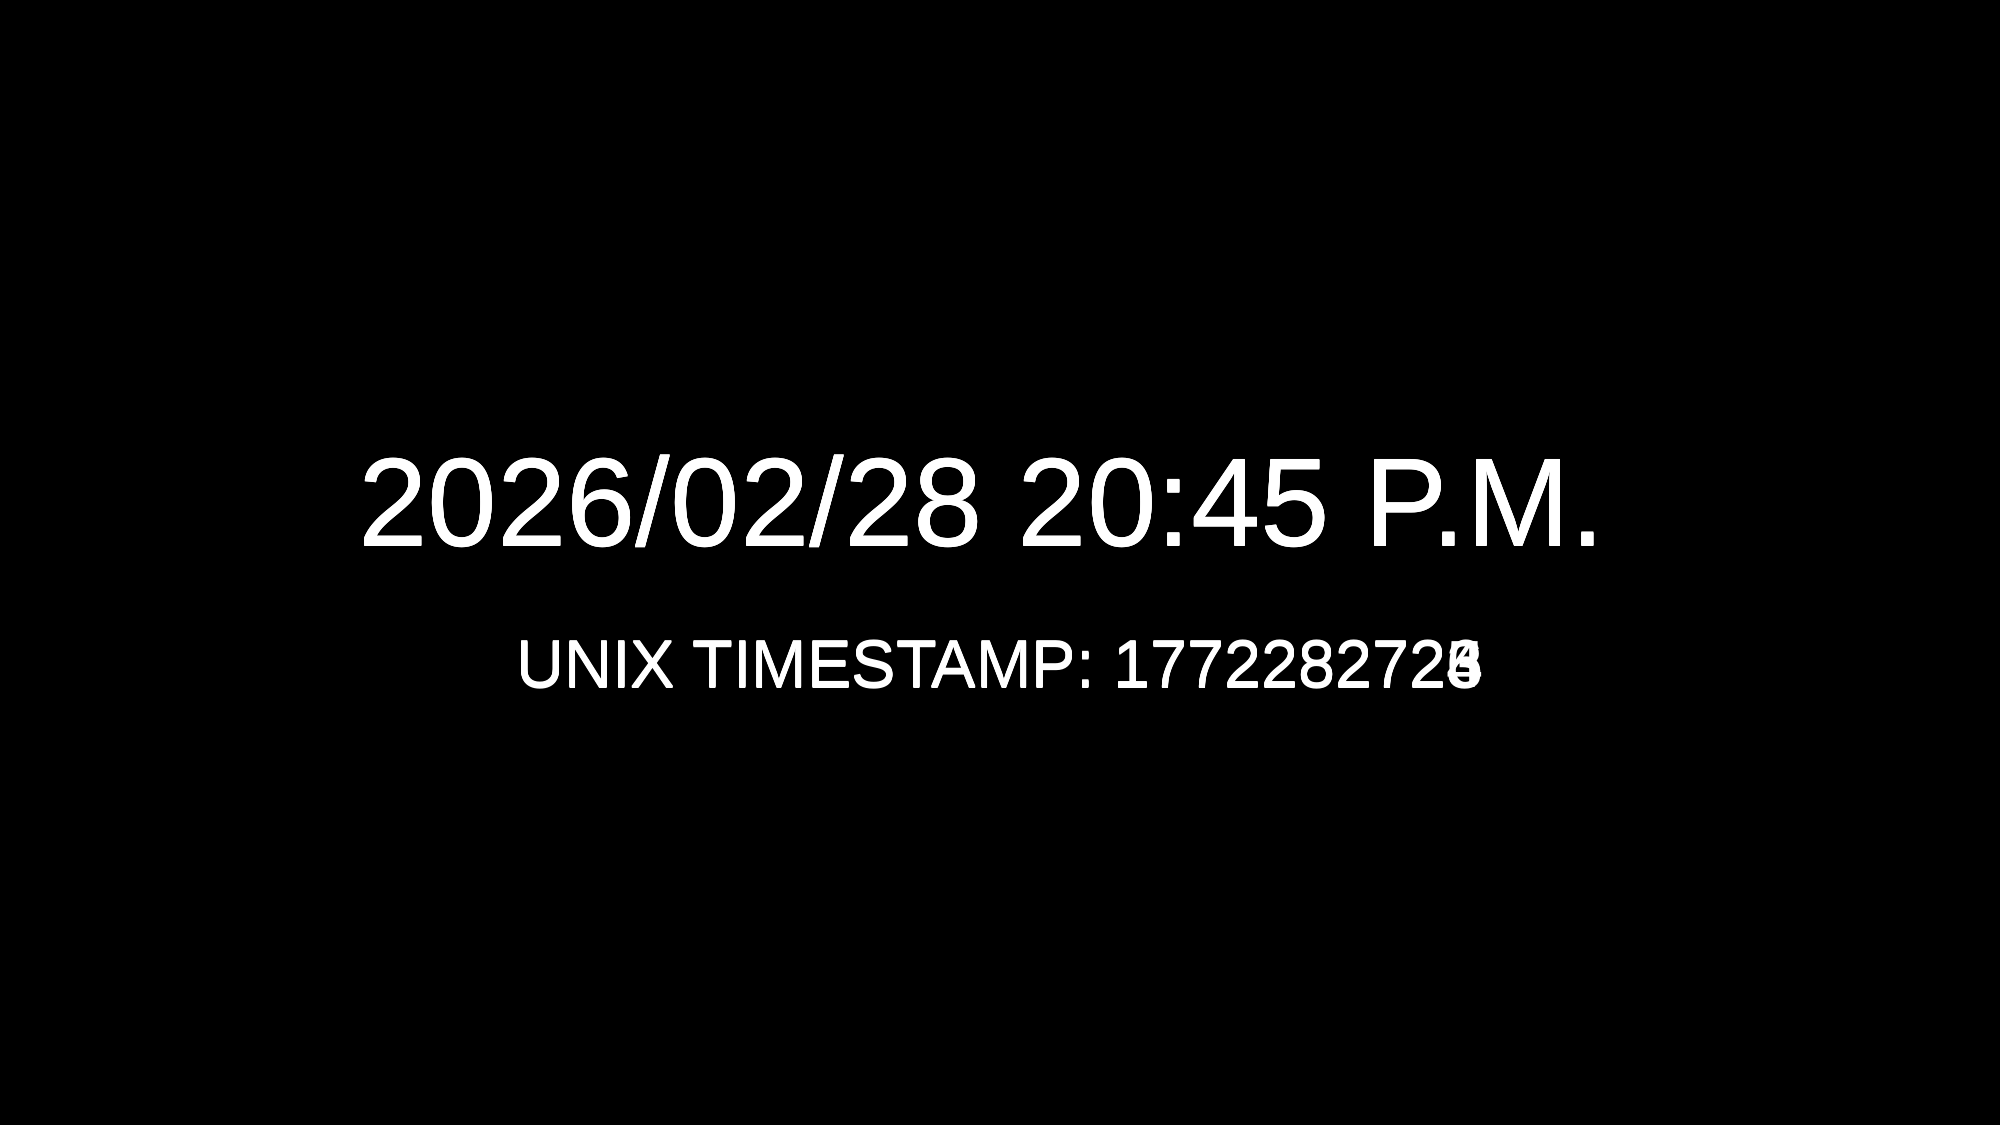

2026/02/28 20:45 P.M.

UNIX TIMESTAMP: 1772282726
2026/02/28 20:45 P.M.

UNIX TIMESTAMP: 1772282725
2026/02/28 20:45 P.M.

UNIX TIMESTAMP: 1772282724
2026/02/28 20:45 P.M.

UNIX TIMESTAMP: 1772282723